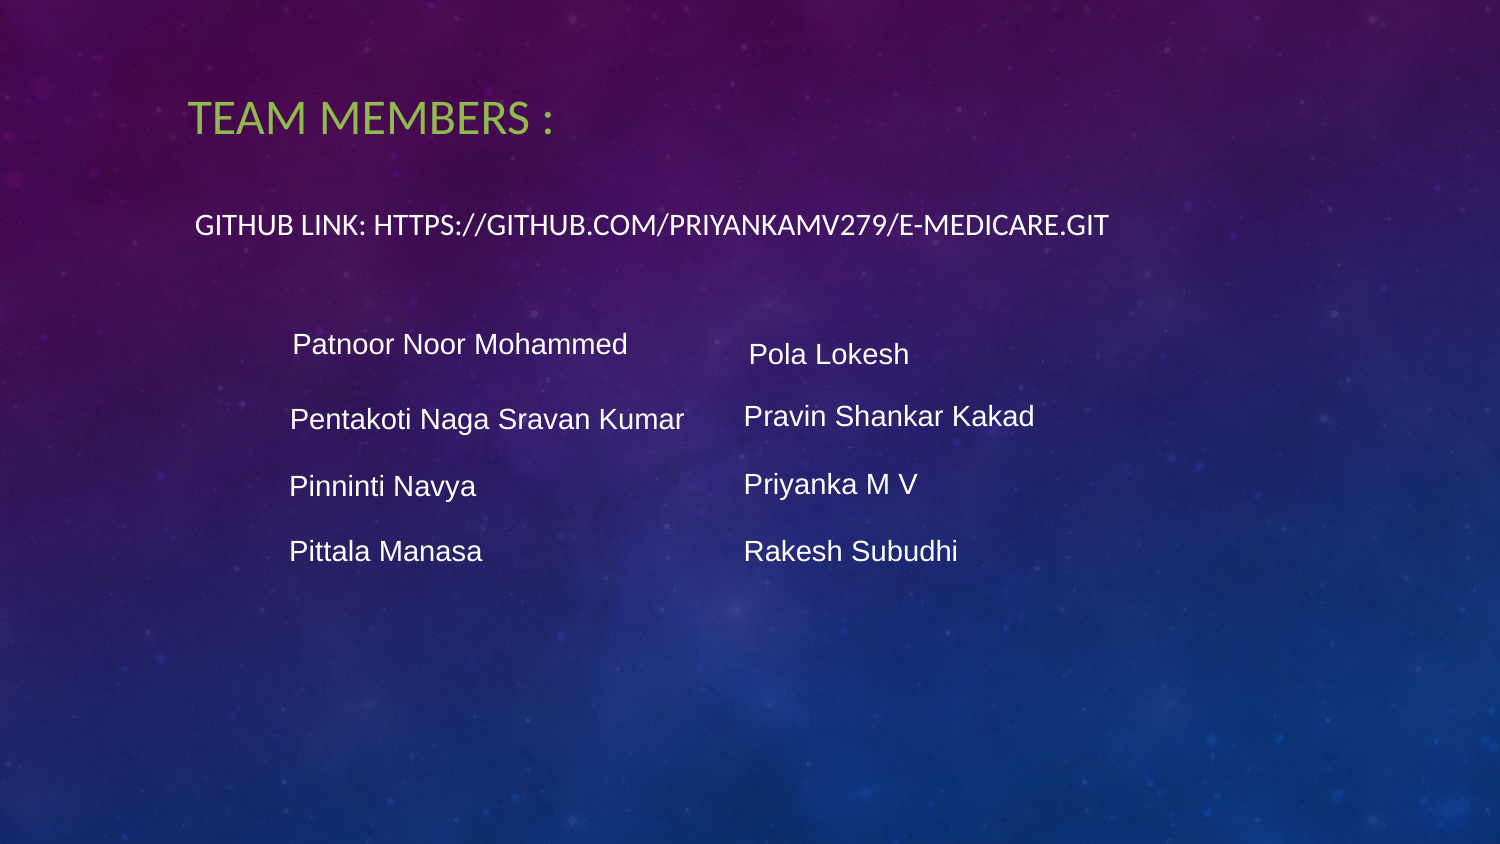

# Team Members :

 Github Link: https://github.com/priyankamv279/E-Medicare.git

    Patnoor Noor Mohammed
Pola Lokesh
Pravin Shankar Kakad
Pentakoti Naga Sravan Kumar
Priyanka M V
Pinninti Navya
Pittala Manasa
Rakesh Subudhi